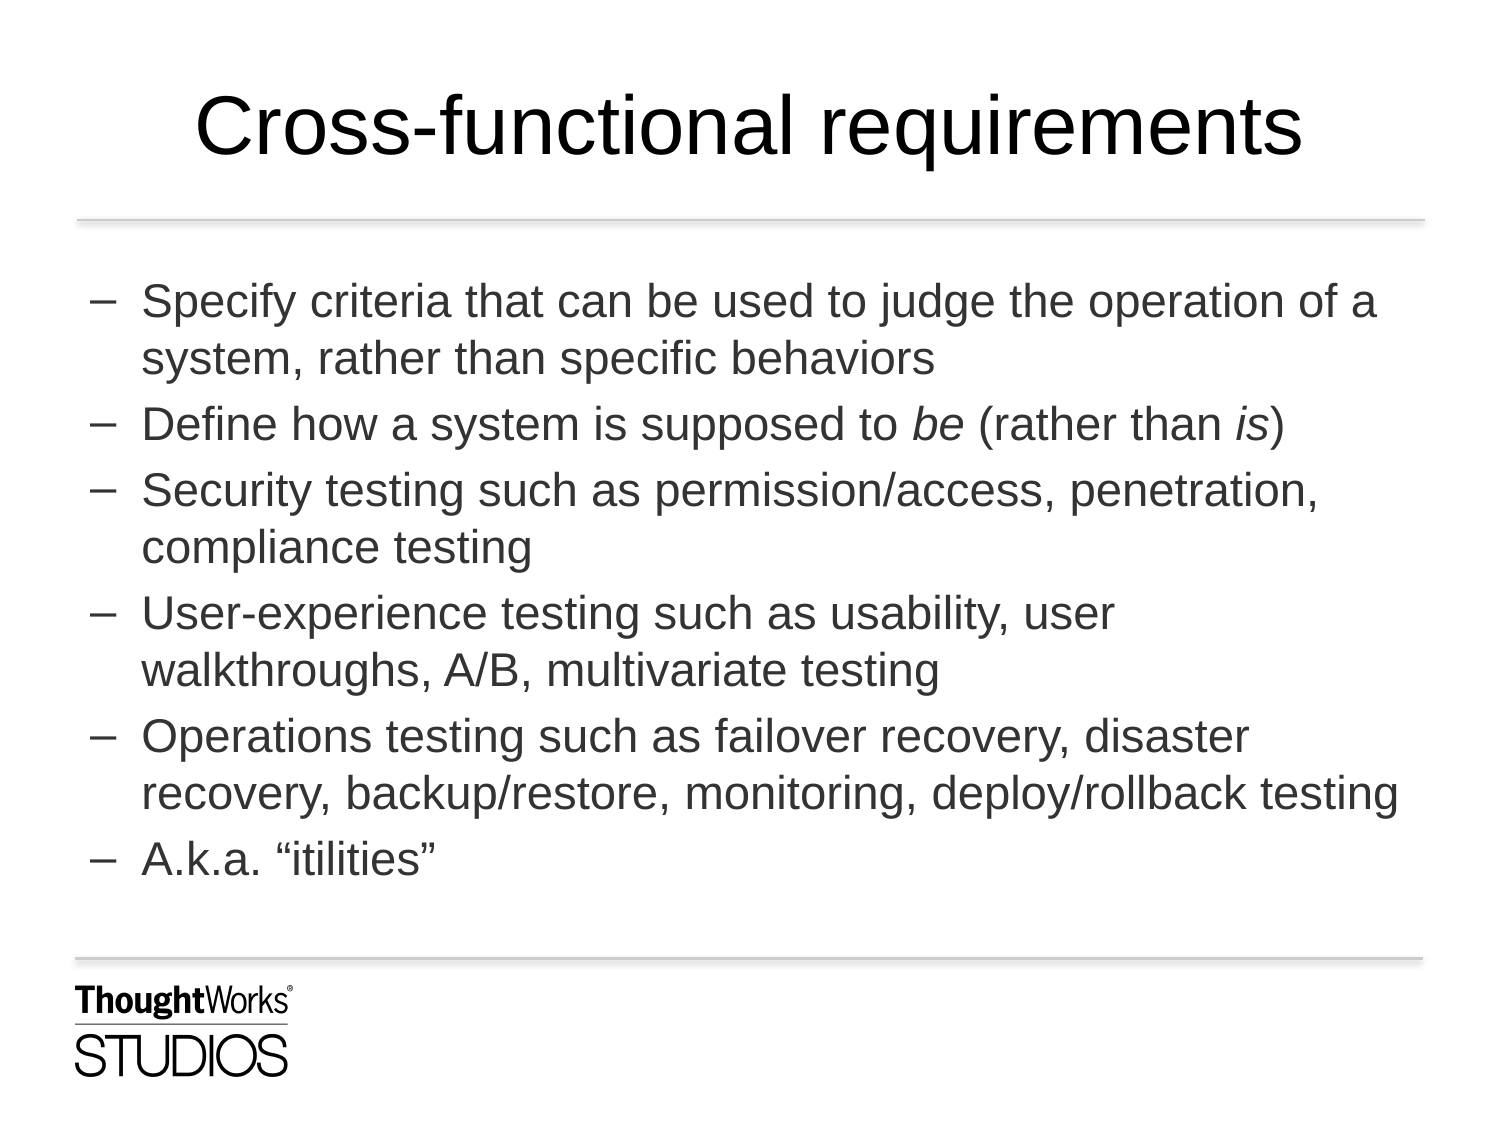

# Cross-functional requirements
Specify criteria that can be used to judge the operation of a system, rather than specific behaviors
Define how a system is supposed to be (rather than is)
Security testing such as permission/access, penetration, compliance testing
User-experience testing such as usability, user walkthroughs, A/B, multivariate testing
Operations testing such as failover recovery, disaster recovery, backup/restore, monitoring, deploy/rollback testing
A.k.a. “itilities”